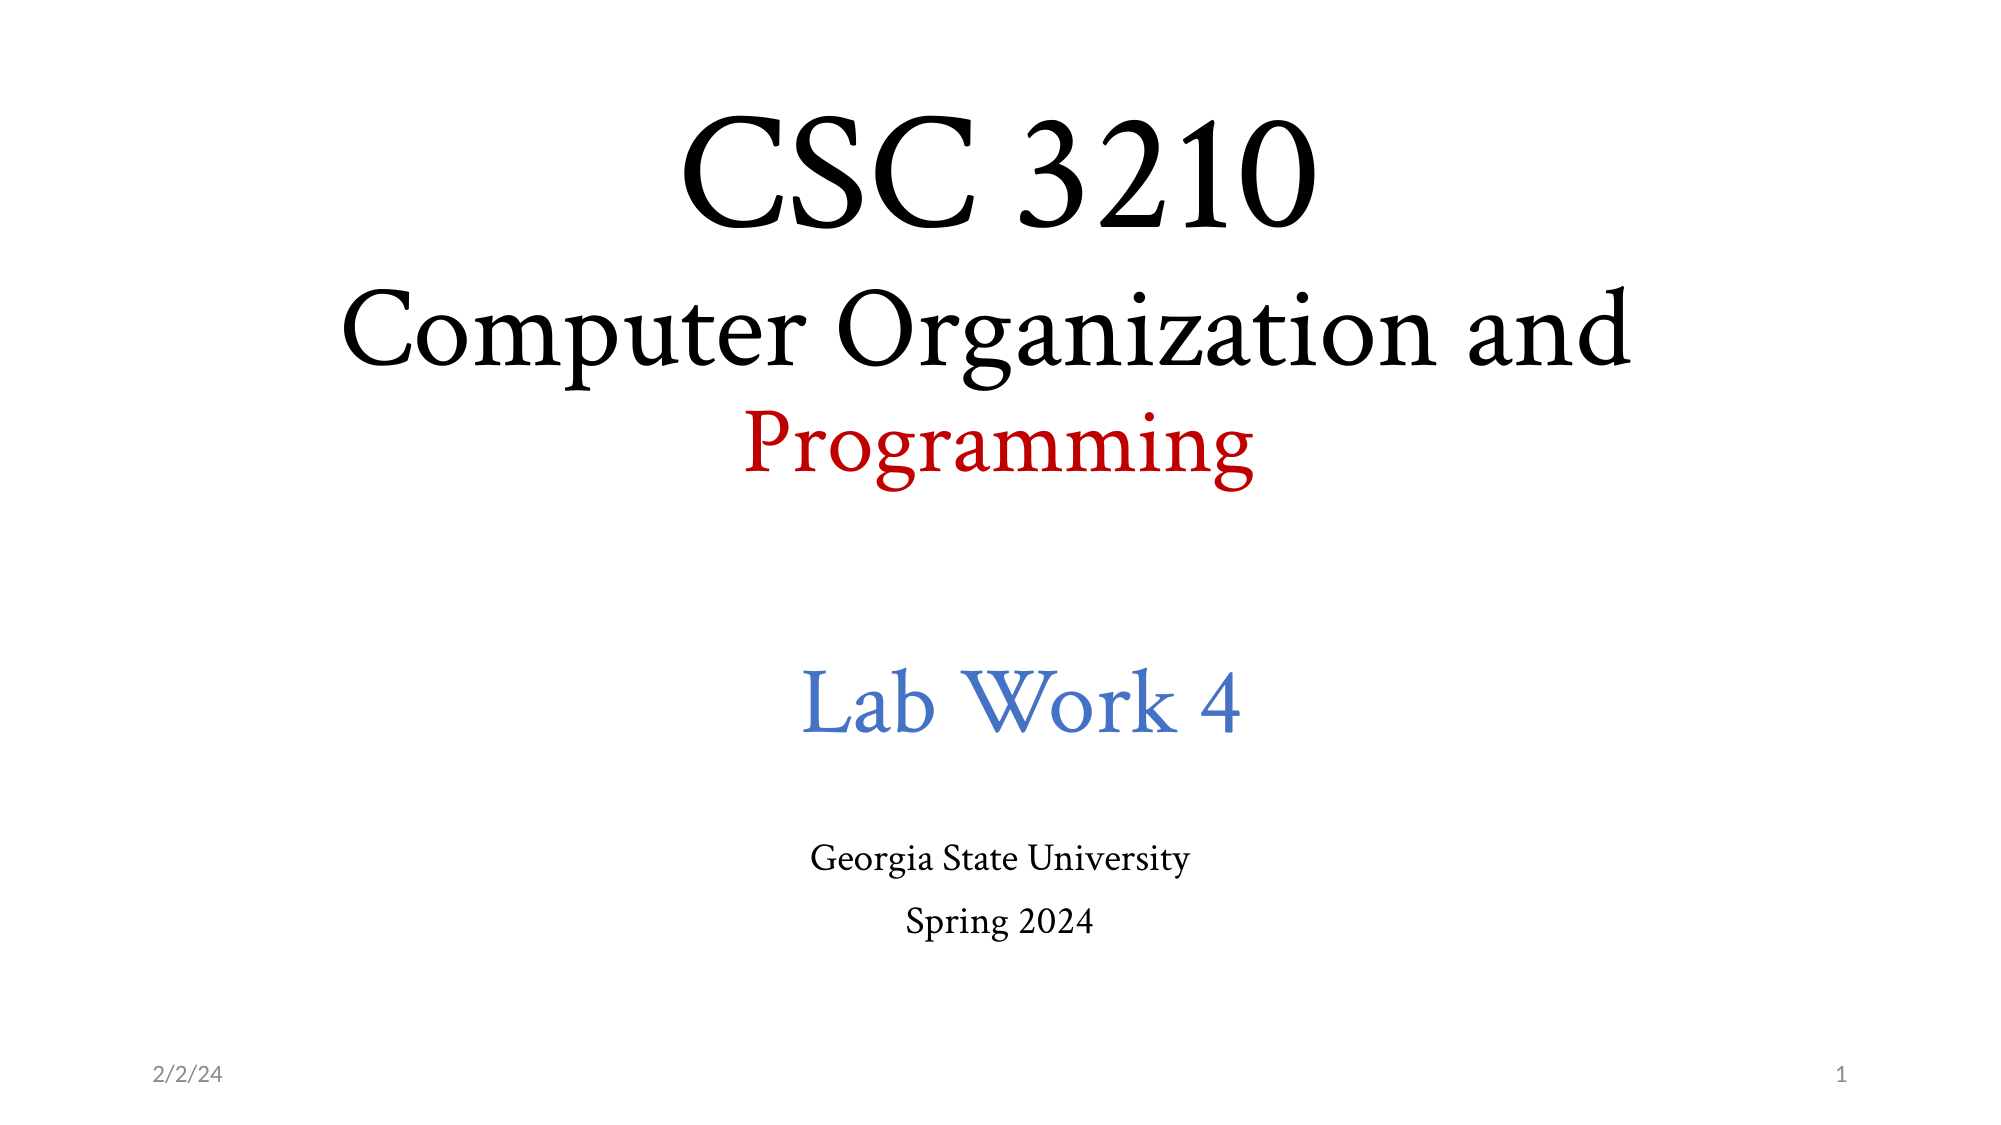

# CSC 3210 Computer Organization and Programming
Lab Work 4

Georgia State University
Spring 2024

2/2/24

1